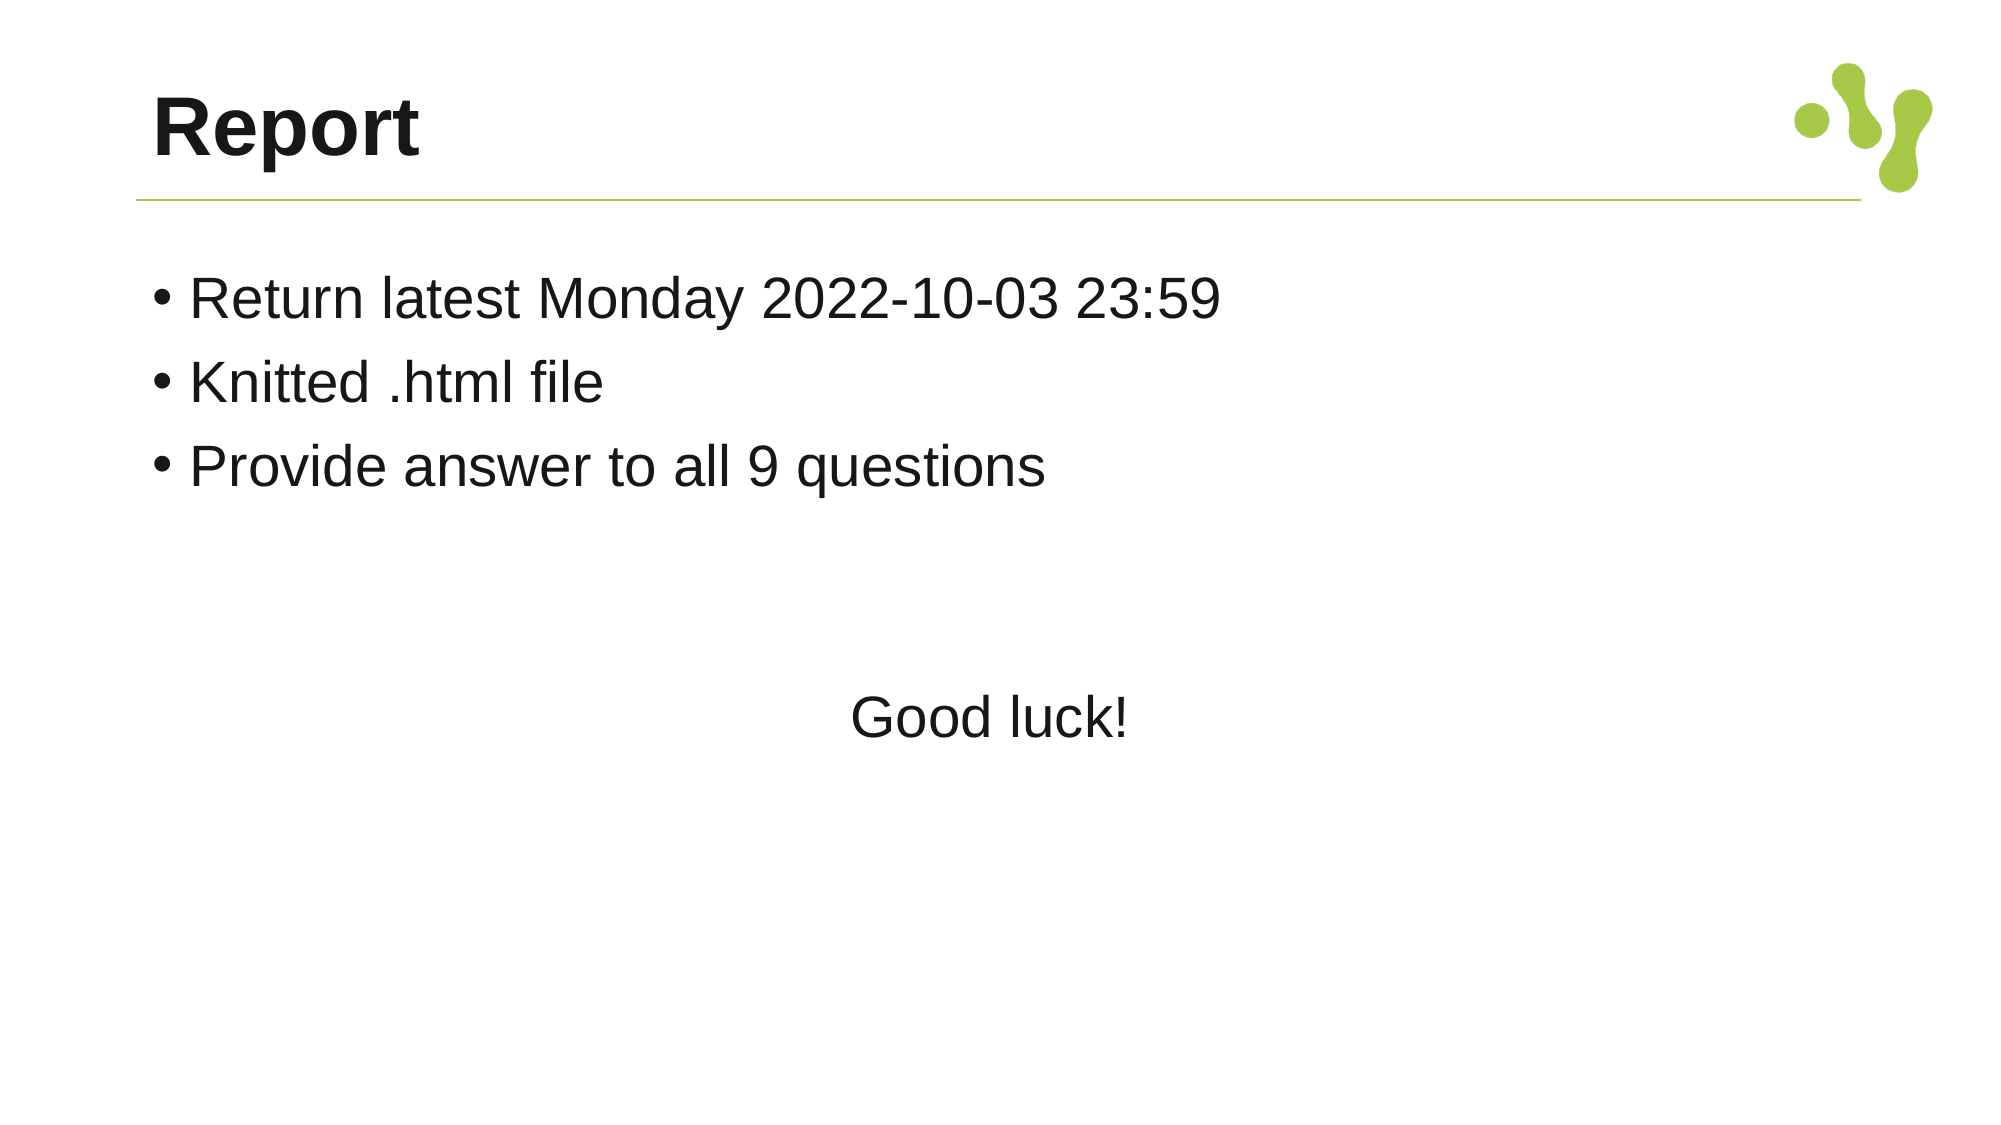

# Report
Return latest Monday 2022-10-03 23:59
Knitted .html file
Provide answer to all 9 questions

Good luck!